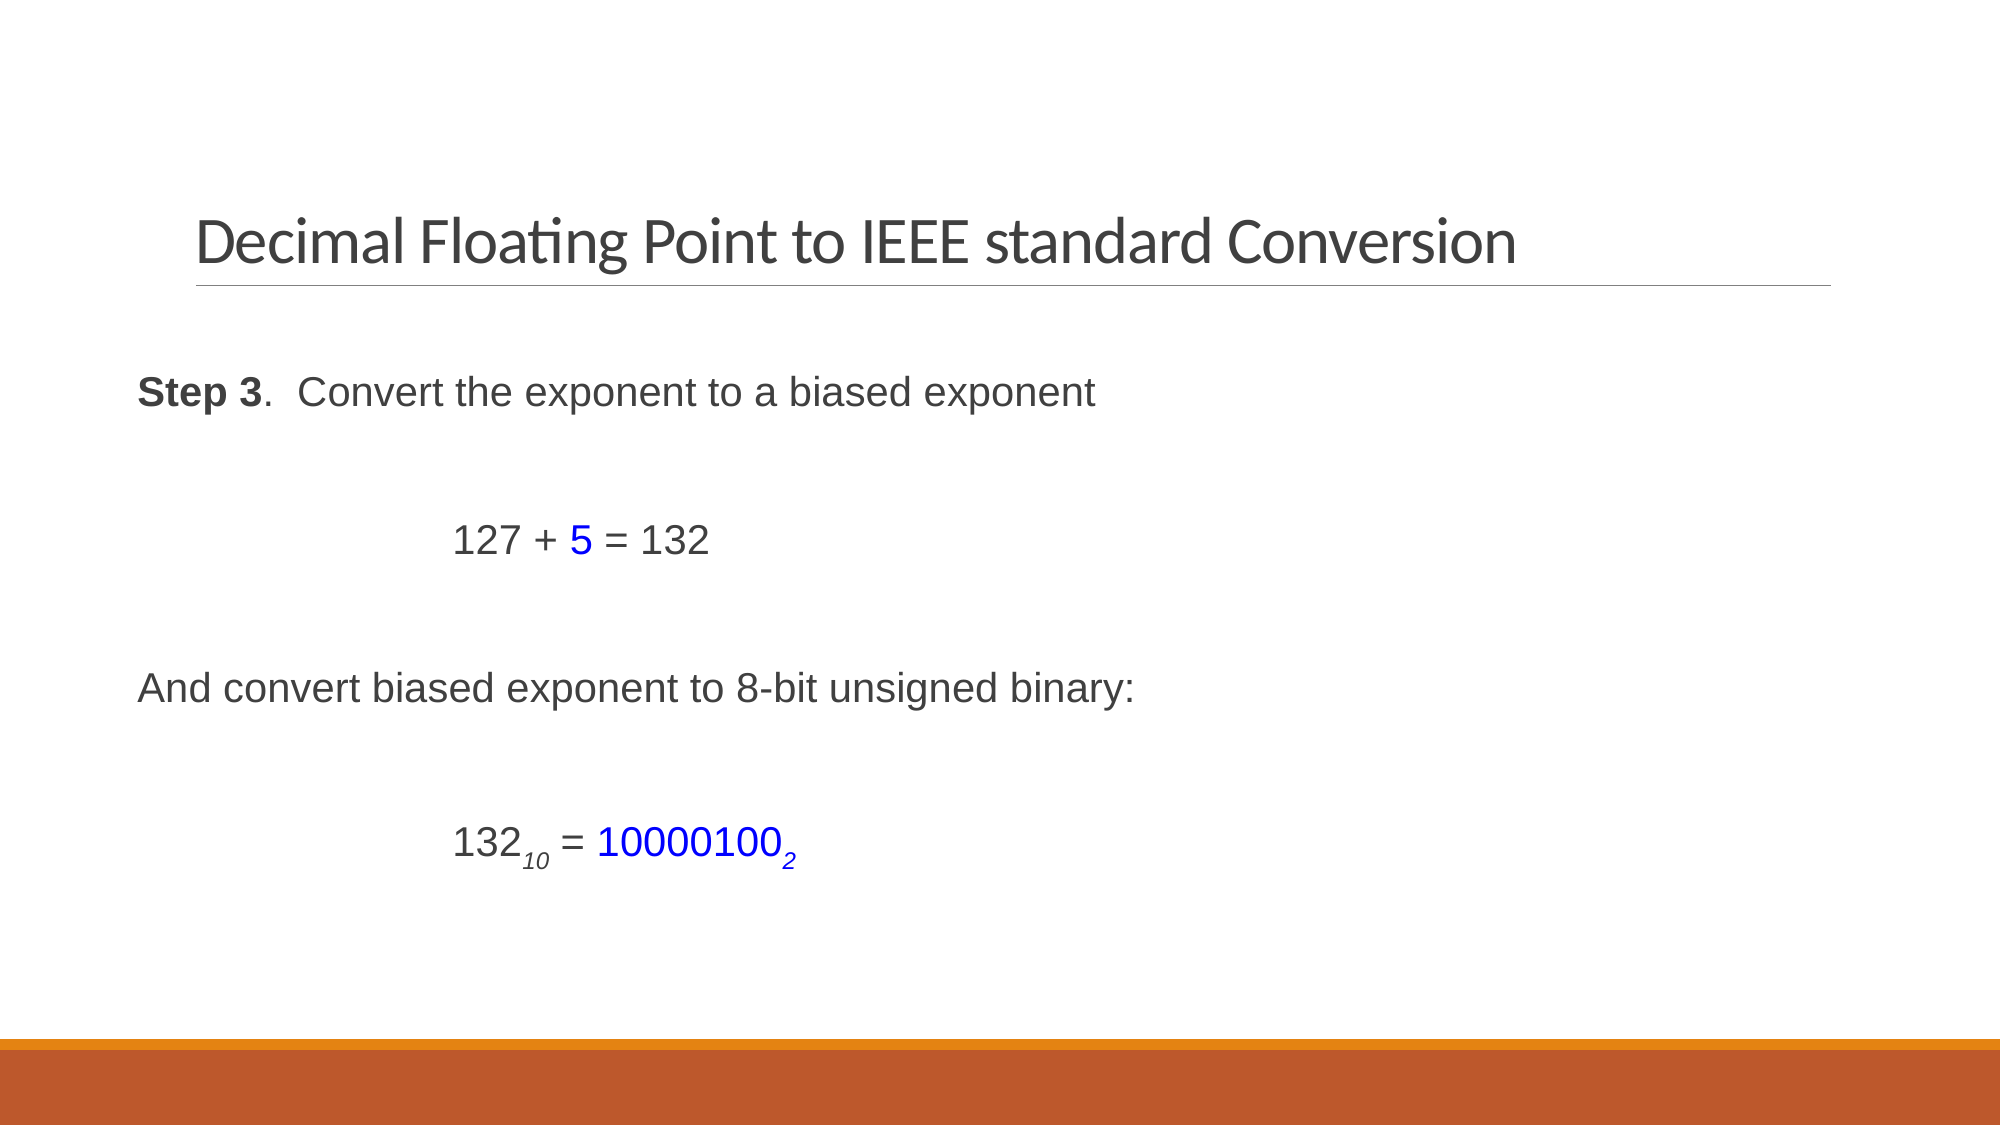

# Decimal Floating Point to IEEE standard Conversion
Step 3.  Convert the exponent to a biased exponent

			127 + 5 = 132

And convert biased exponent to 8-bit unsigned binary:

			13210 = 100001002